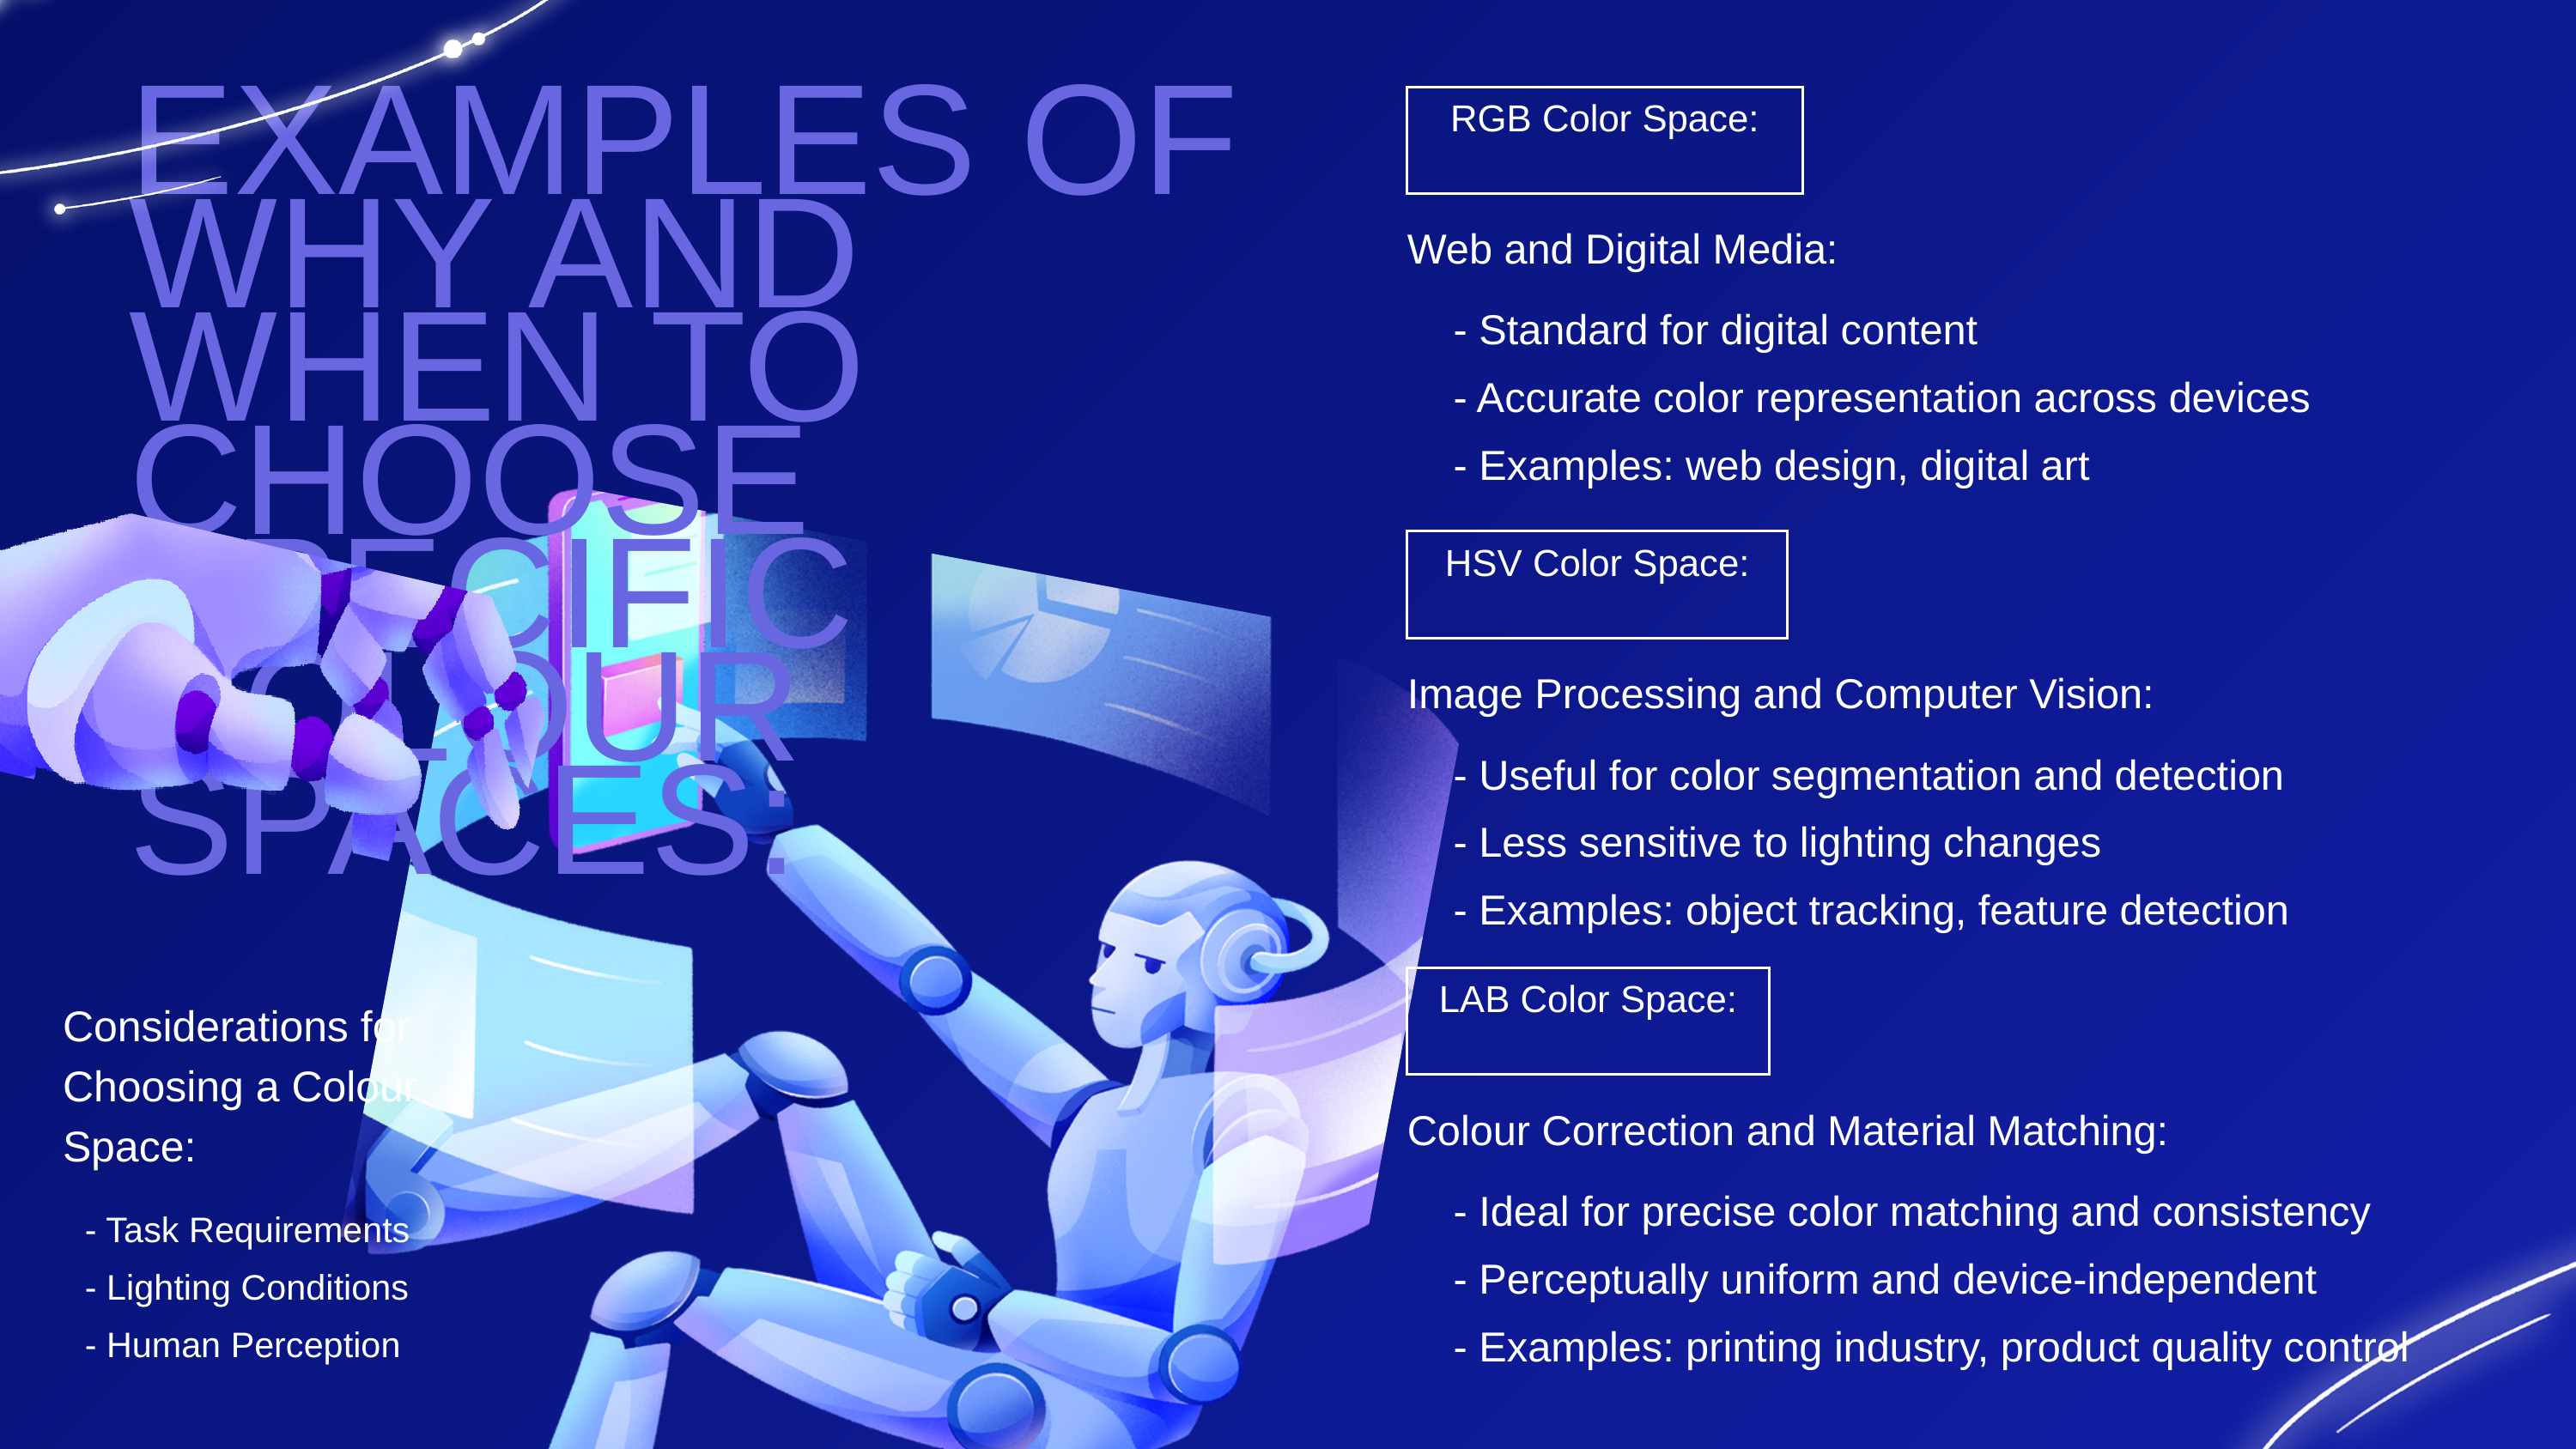

RGB Color Space:
Web and Digital Media:
    - Standard for digital content
    - Accurate color representation across devices
    - Examples: web design, digital art

HSV Color Space:
Image Processing and Computer Vision:
    - Useful for color segmentation and detection
    - Less sensitive to lighting changes
    - Examples: object tracking, feature detection

LAB Color Space:
Colour Correction and Material Matching:
    - Ideal for precise color matching and consistency
    - Perceptually uniform and device-independent
    - Examples: printing industry, product quality control
EXAMPLES OF WHY AND WHEN TO CHOOSE SPECIFIC COLOUR SPACES:

Considerations for Choosing a Colour Space:

- Task Requirements
- Lighting Conditions
- Human Perception